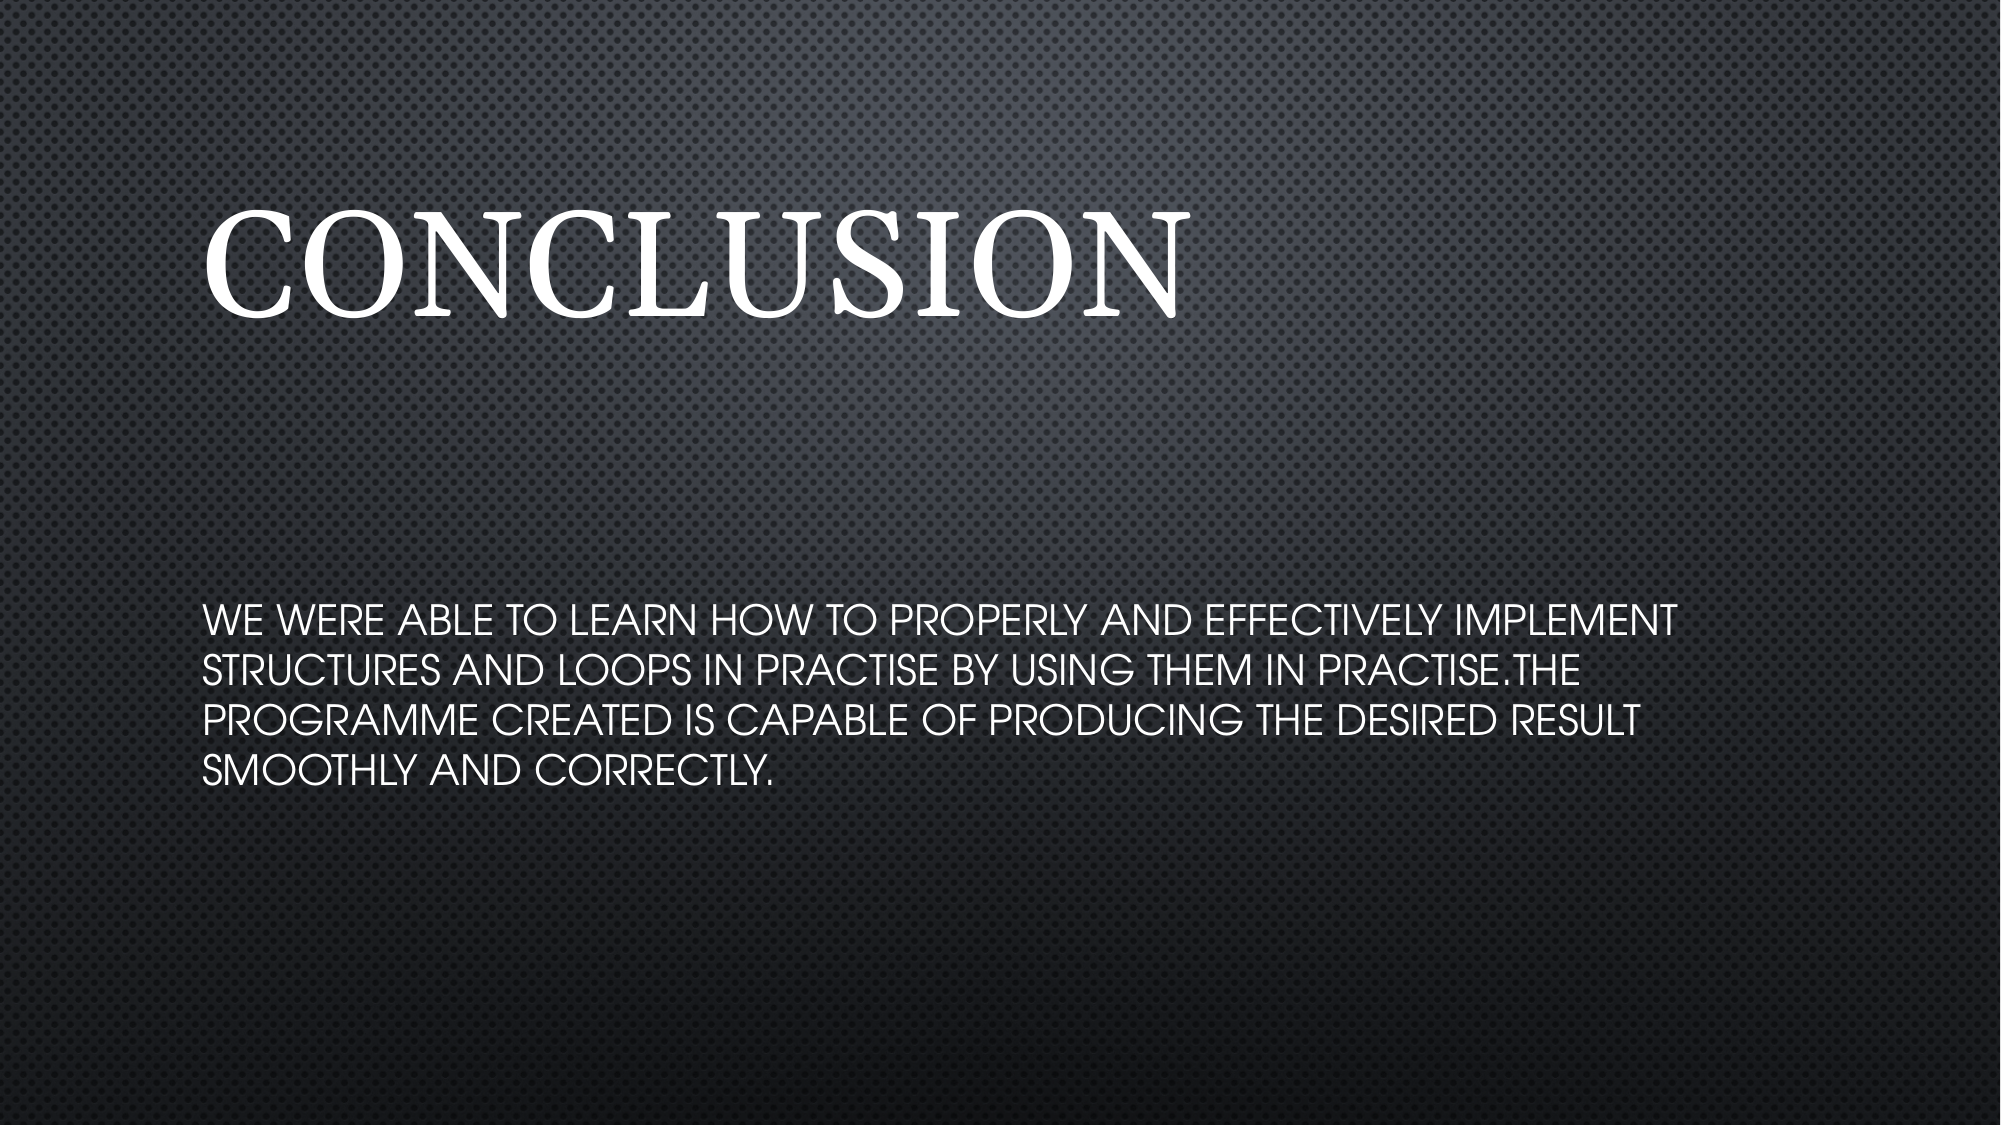

# Conclusion
We were able to learn how to properly and effectively implement structures and loops in practise by using them in practise.The programme created is capable of producing the desired result smoothly and correctly.